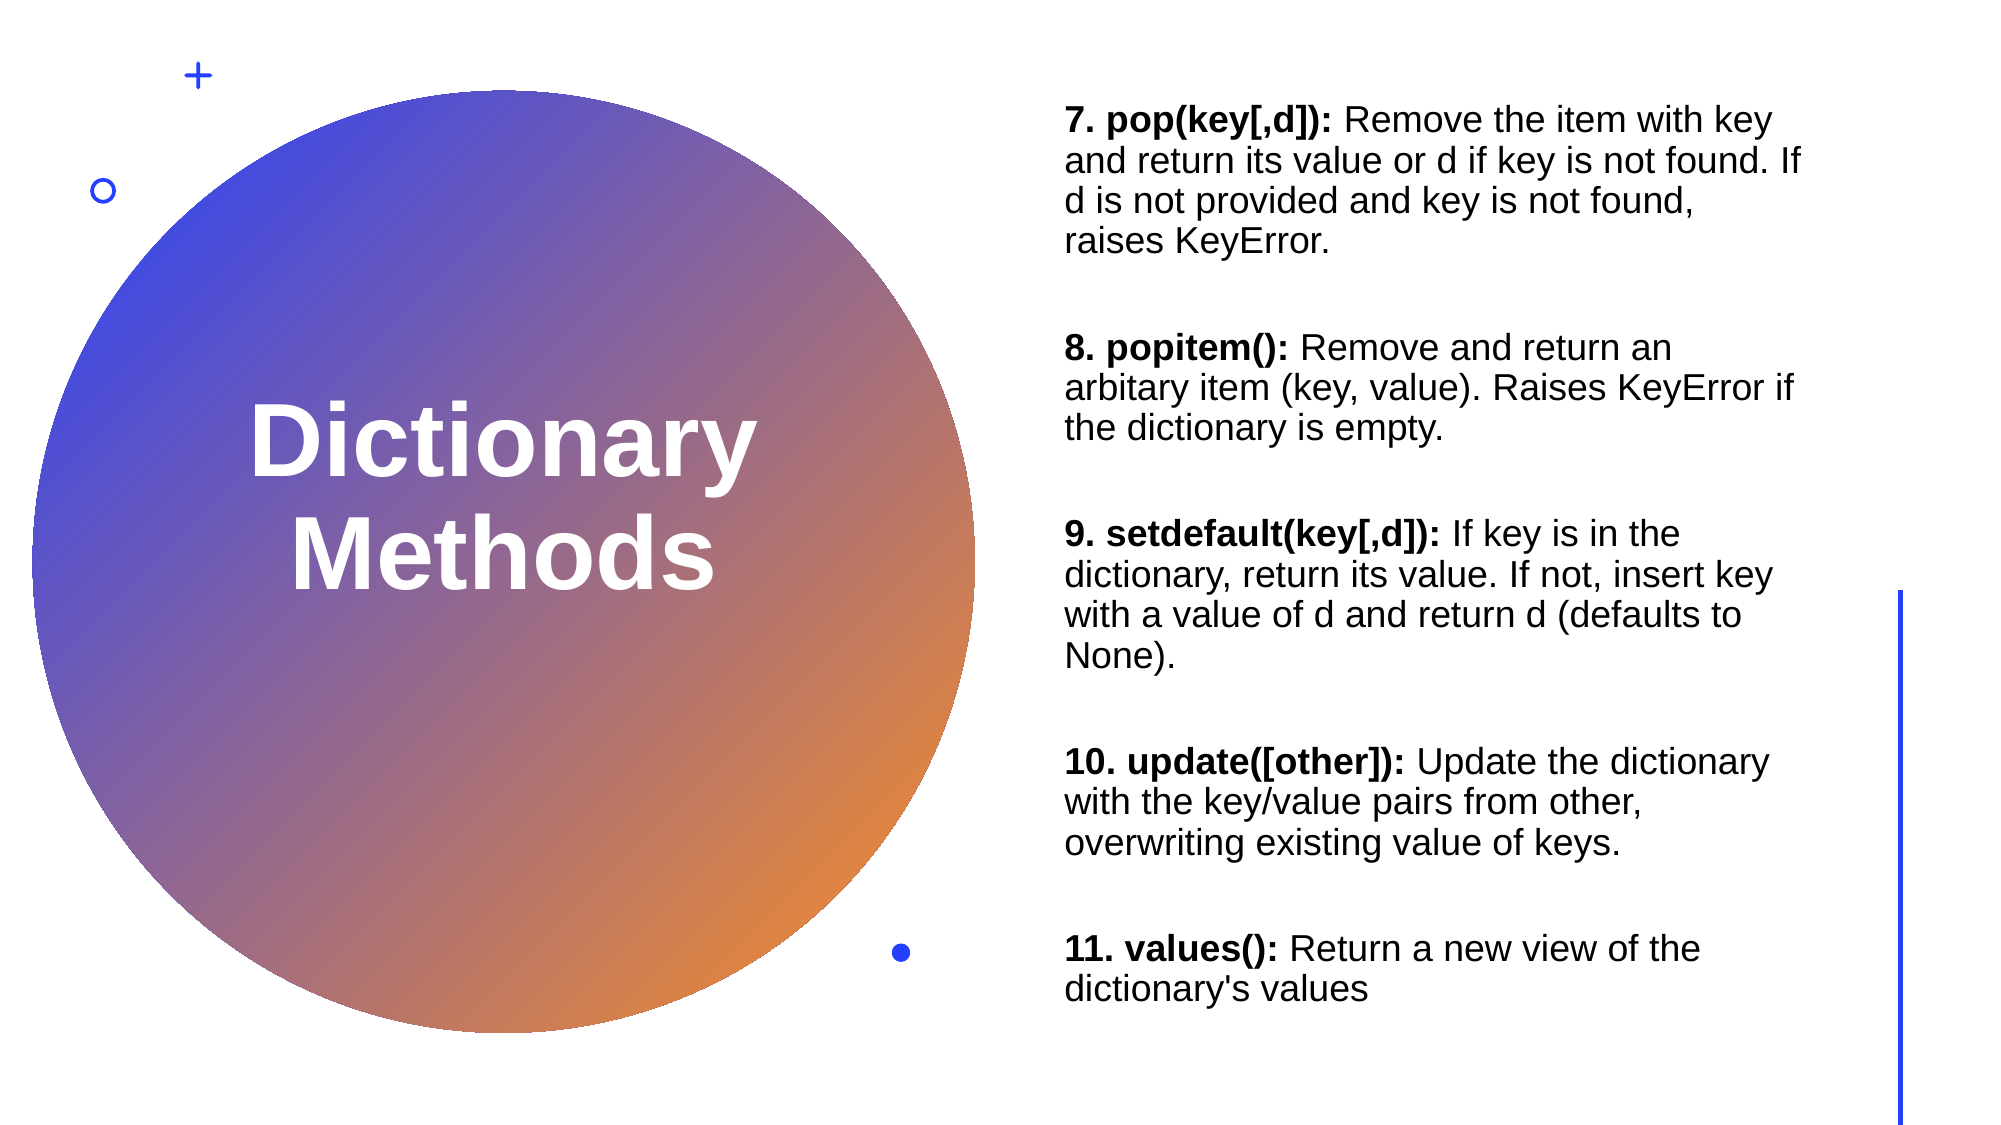

7. pop(key[,d]): Remove the item with key and return its value or d if key is not found. If d is not provided and key is not found, raises KeyError.

8. popitem(): Remove and return an arbitary item (key, value). Raises KeyError if the dictionary is empty.

9. setdefault(key[,d]): If key is in the dictionary, return its value. If not, insert key with a value of d and return d (defaults to None).

10. update([other]): Update the dictionary with the key/value pairs from other, overwriting existing value of keys.

11. values(): Return a new view of the dictionary's values

# Dictionary Methods